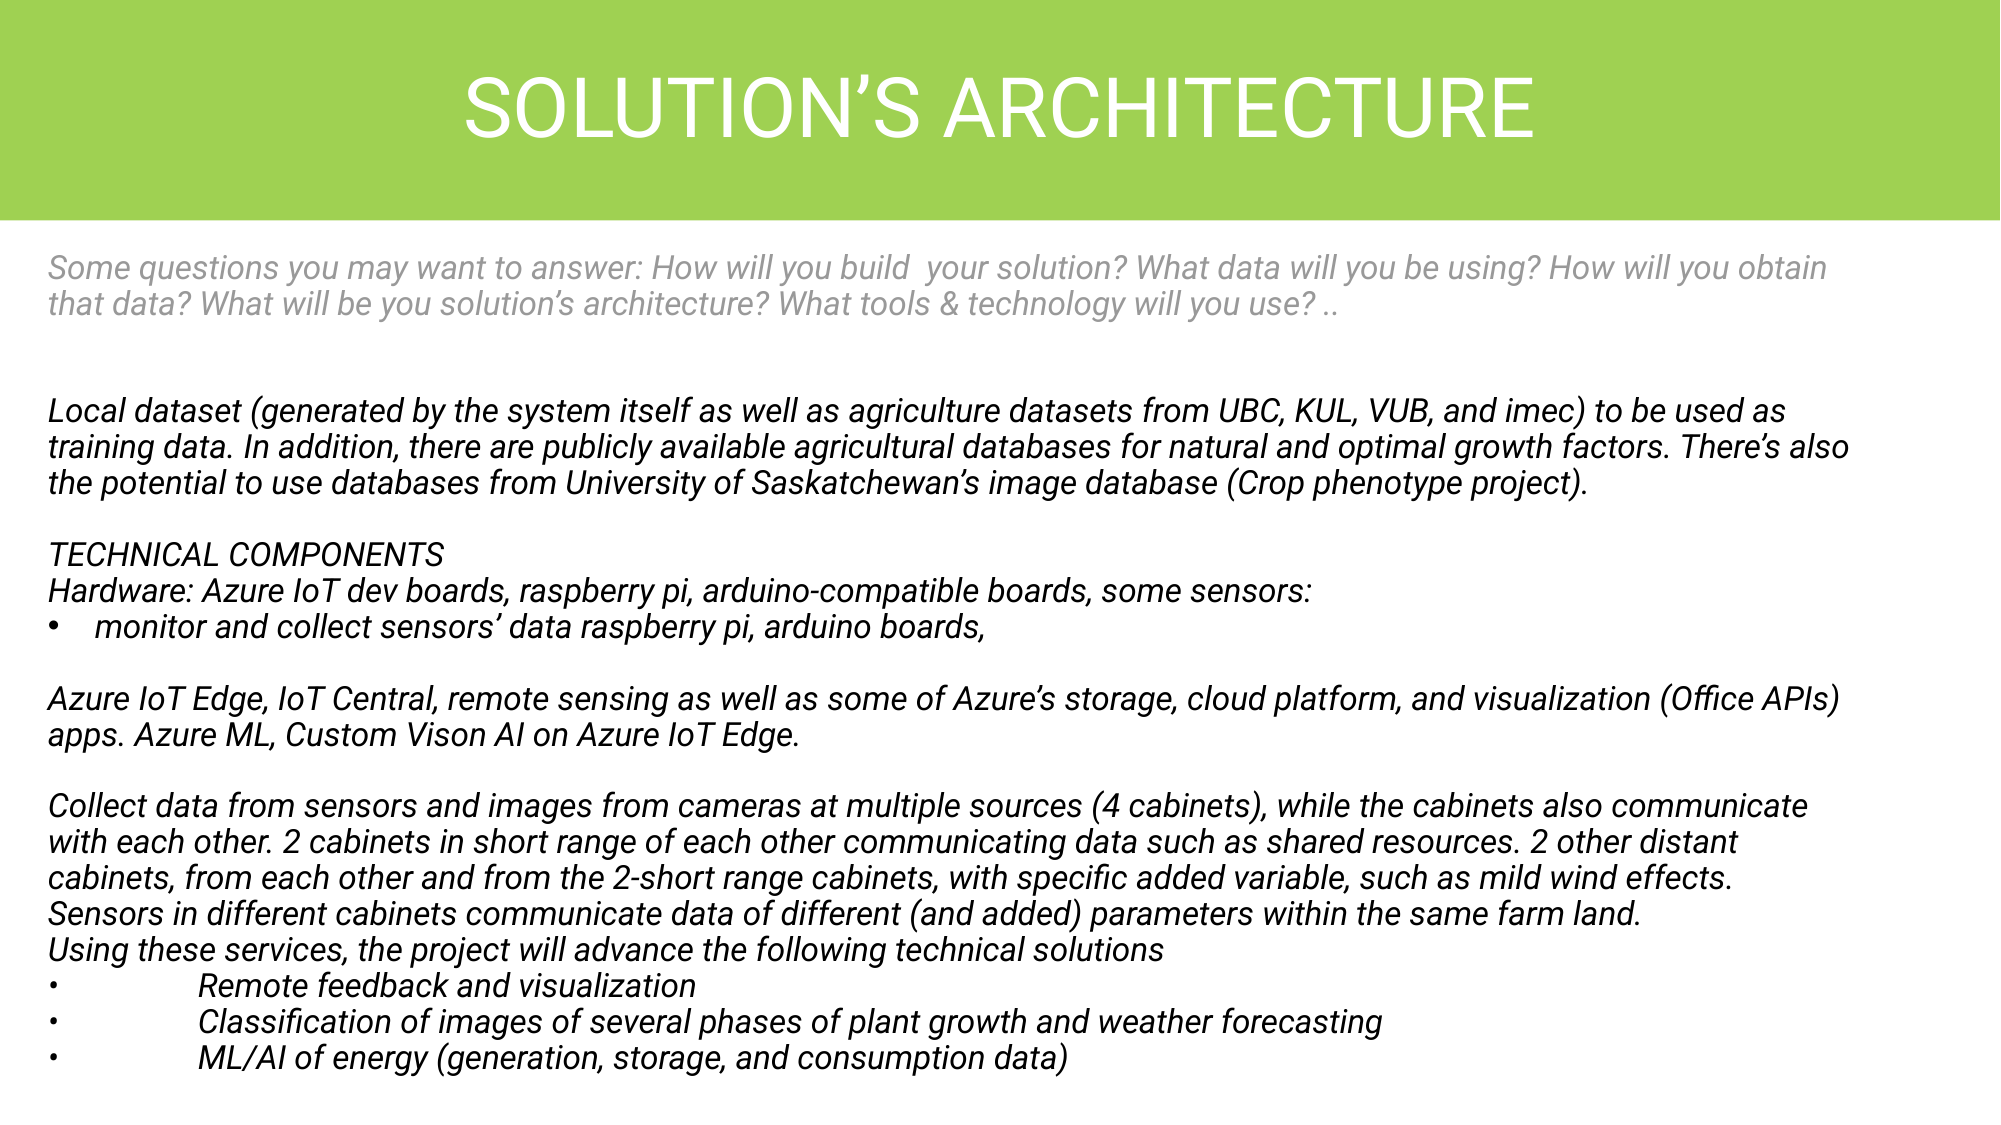

# SOLUTION’S ARCHITECTURE
Some questions you may want to answer: How will you build  your solution? What data will you be using? How will you obtain that data? What will be you solution’s architecture? What tools & technology will you use? ..

Local dataset (generated by the system itself as well as agriculture datasets from UBC, KUL, VUB, and imec) to be used as training data. In addition, there are publicly available agricultural databases for natural and optimal growth factors. There’s also the potential to use databases from University of Saskatchewan’s image database (Crop phenotype project).

TECHNICAL COMPONENTS
Hardware: Azure IoT dev boards, raspberry pi, arduino-compatible boards, some sensors:
monitor and collect sensors’ data raspberry pi, arduino boards,

Azure IoT Edge, IoT Central, remote sensing as well as some of Azure’s storage, cloud platform, and visualization (Office APIs) apps. Azure ML, Custom Vison AI on Azure IoT Edge.

Collect data from sensors and images from cameras at multiple sources (4 cabinets), while the cabinets also communicate with each other. 2 cabinets in short range of each other communicating data such as shared resources. 2 other distant cabinets, from each other and from the 2-short range cabinets, with specific added variable, such as mild wind effects. Sensors in different cabinets communicate data of different (and added) parameters within the same farm land.
Using these services, the project will advance the following technical solutions
•	Remote feedback and visualization
•	Classification of images of several phases of plant growth and weather forecasting
•	ML/AI of energy (generation, storage, and consumption data)